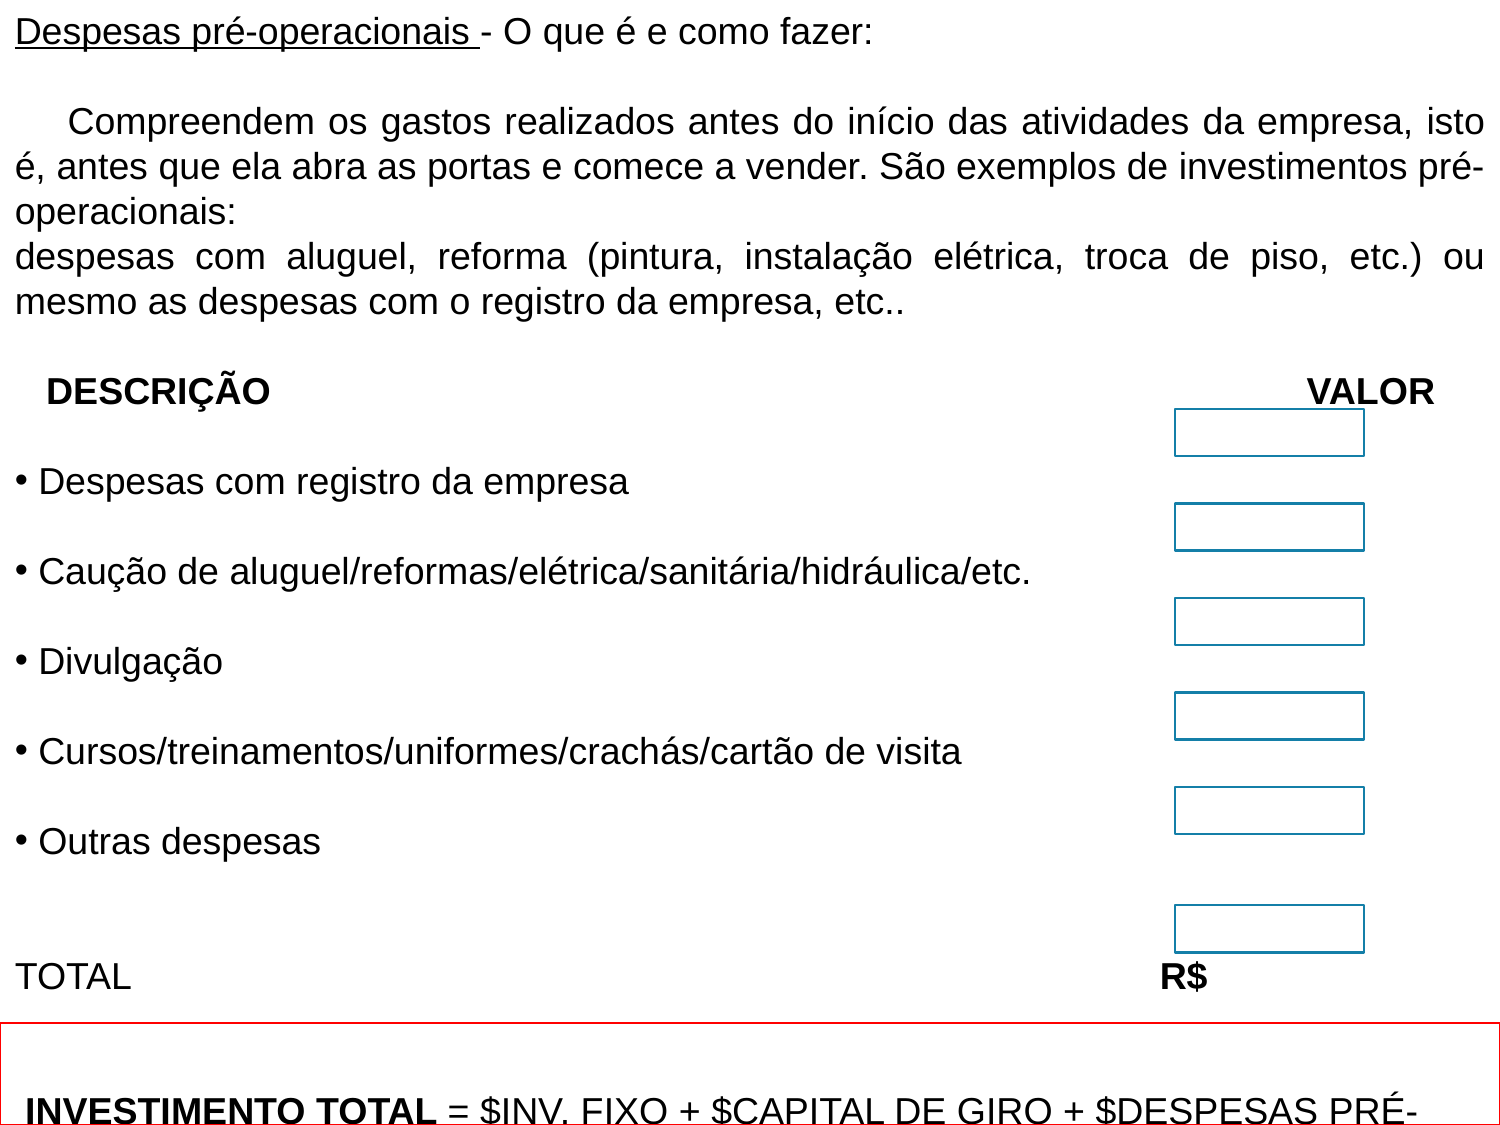

Despesas pré-operacionais - O que é e como fazer:

    Compreendem os gastos realizados antes do início das atividades da empresa, isto é, antes que ela abra as portas e comece a vender. São exemplos de investimentos pré-operacionais:
despesas com aluguel, reforma (pintura, instalação elétrica, troca de piso, etc.) ou mesmo as despesas com o registro da empresa, etc..

   DESCRIÇÃO                                                                                                   VALOR

 Despesas com registro da empresa

 Caução de aluguel/reformas/elétrica/sanitária/hidráulica/etc.

 Divulgação

 Cursos/treinamentos/uniformes/crachás/cartão de visita

 Outras despesas

TOTAL                                                                                                  R$

 INVESTIMENTO TOTAL = $INV. FIXO + $CAPITAL DE GIRO + $DESPESAS PRÉ- OPERACIONAIS